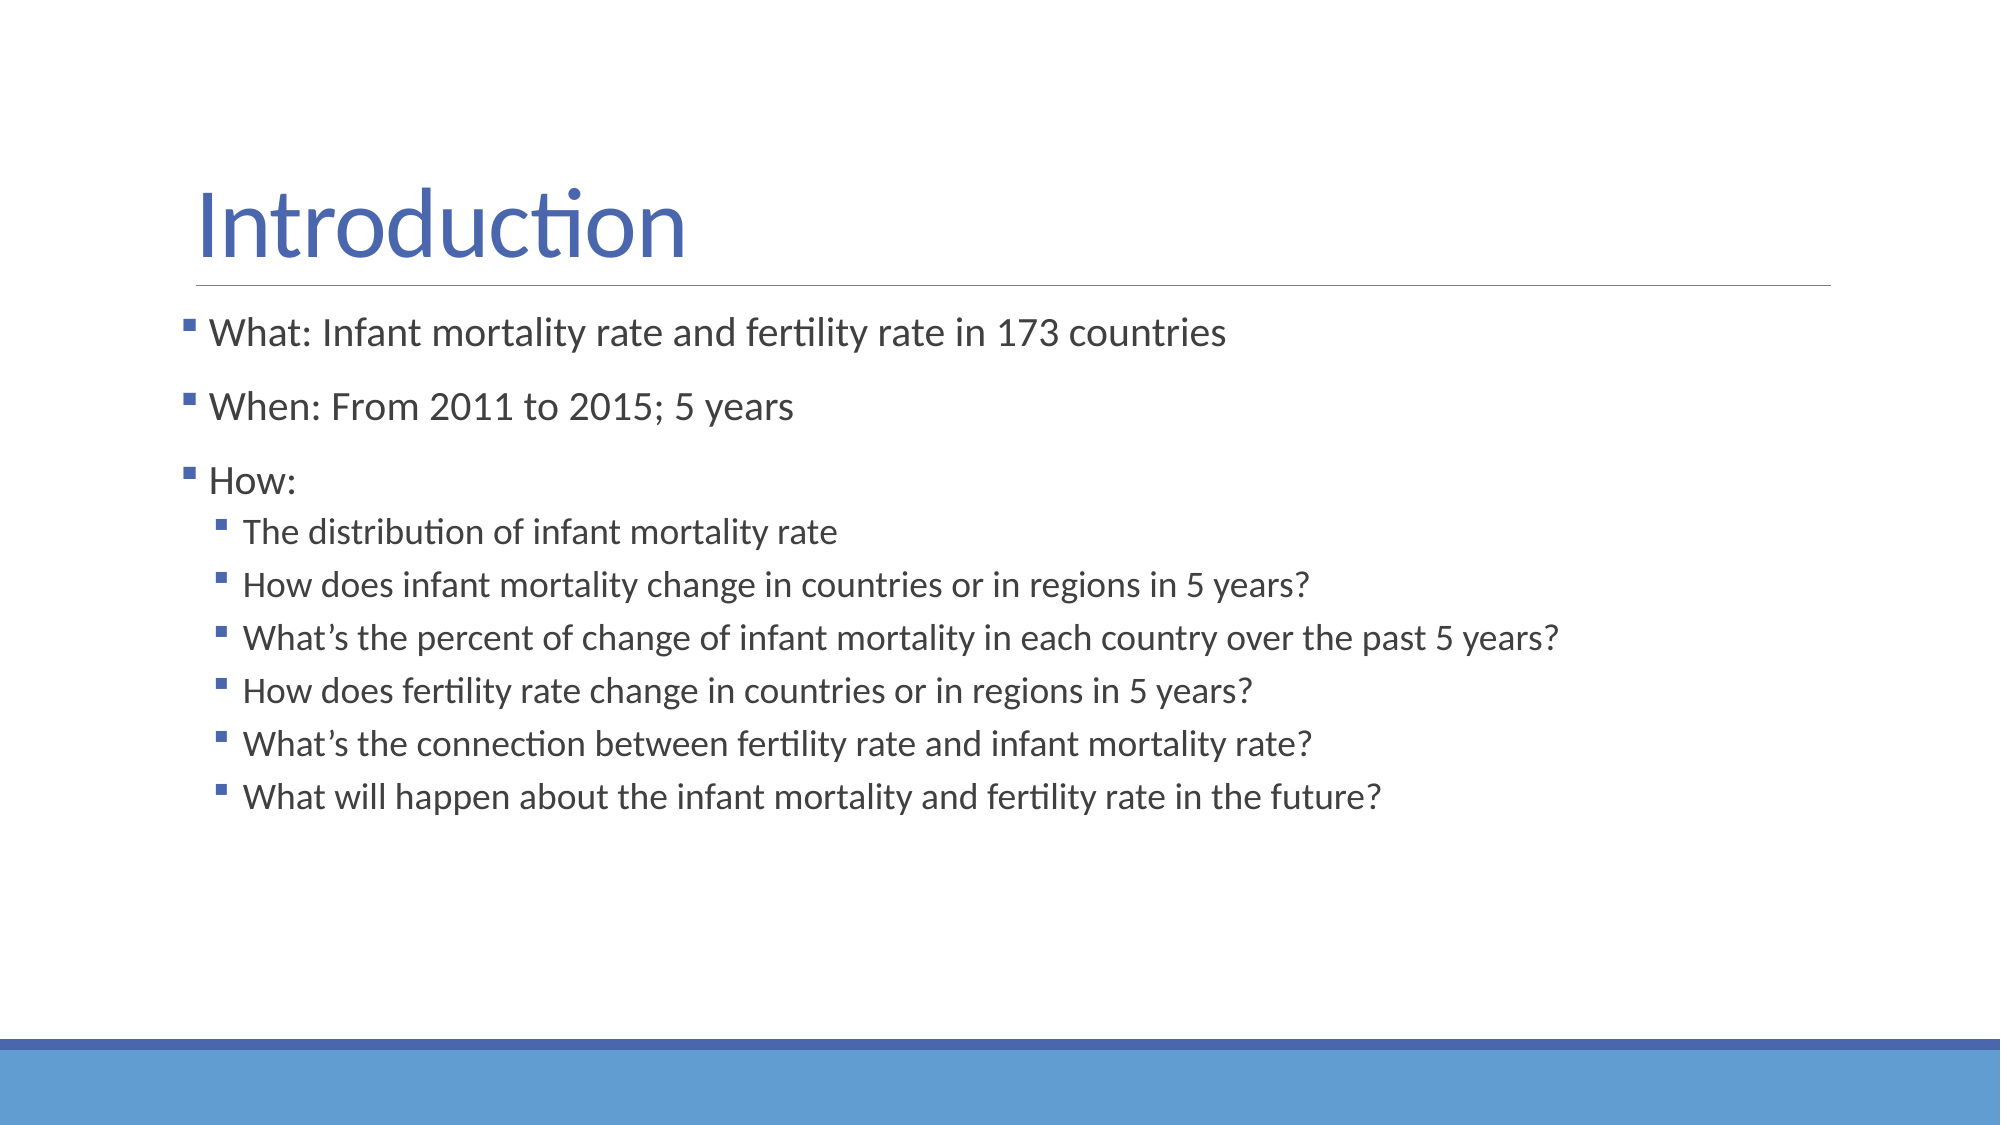

# Introduction
 What: Infant mortality rate and fertility rate in 173 countries
 When: From 2011 to 2015; 5 years
 How:
The distribution of infant mortality rate
How does infant mortality change in countries or in regions in 5 years?
What’s the percent of change of infant mortality in each country over the past 5 years?
How does fertility rate change in countries or in regions in 5 years?
What’s the connection between fertility rate and infant mortality rate?
What will happen about the infant mortality and fertility rate in the future?